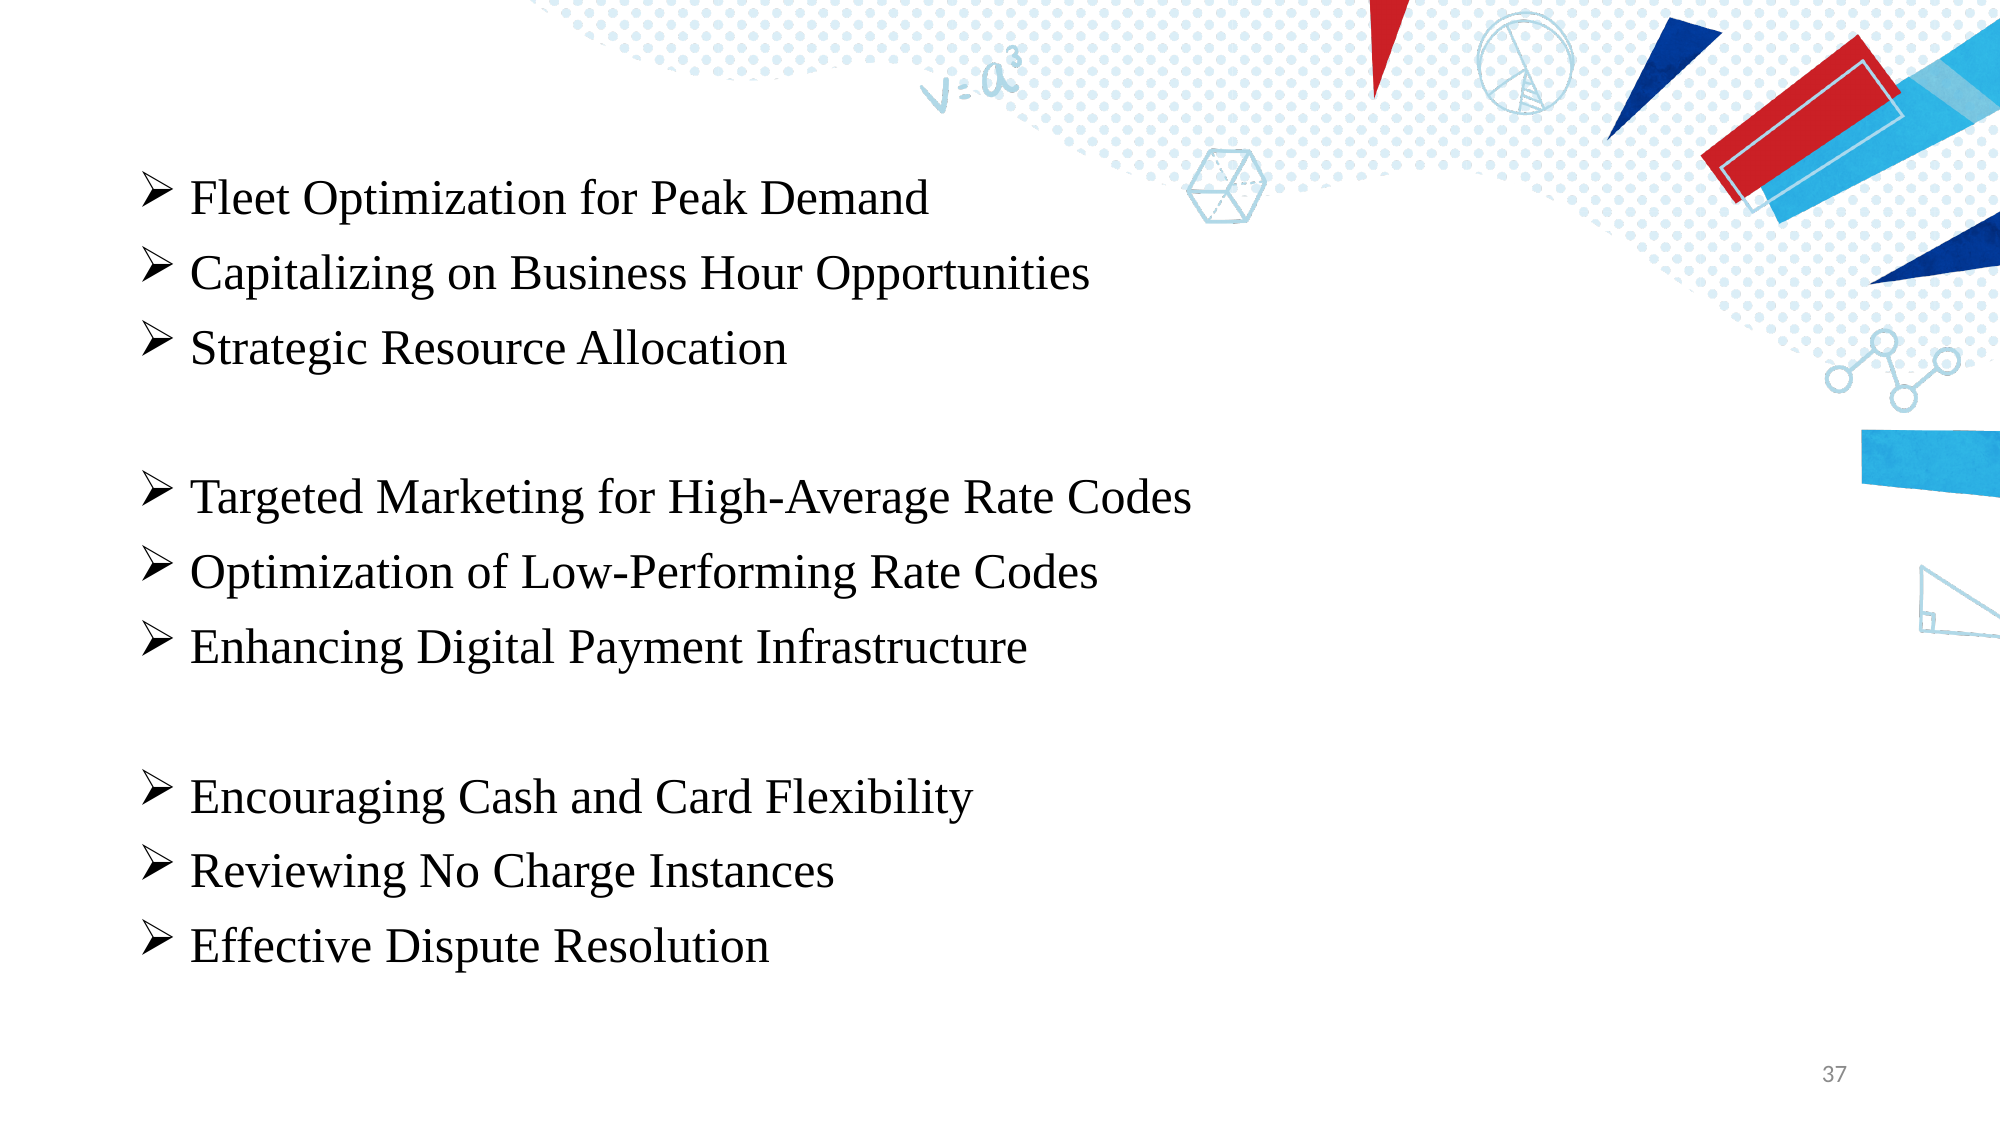

Fleet Optimization for Peak Demand
 Capitalizing on Business Hour Opportunities
 Strategic Resource Allocation

 Targeted Marketing for High-Average Rate Codes
 Optimization of Low-Performing Rate Codes
 Enhancing Digital Payment Infrastructure

 Encouraging Cash and Card Flexibility
 Reviewing No Charge Instances
 Effective Dispute Resolution

37